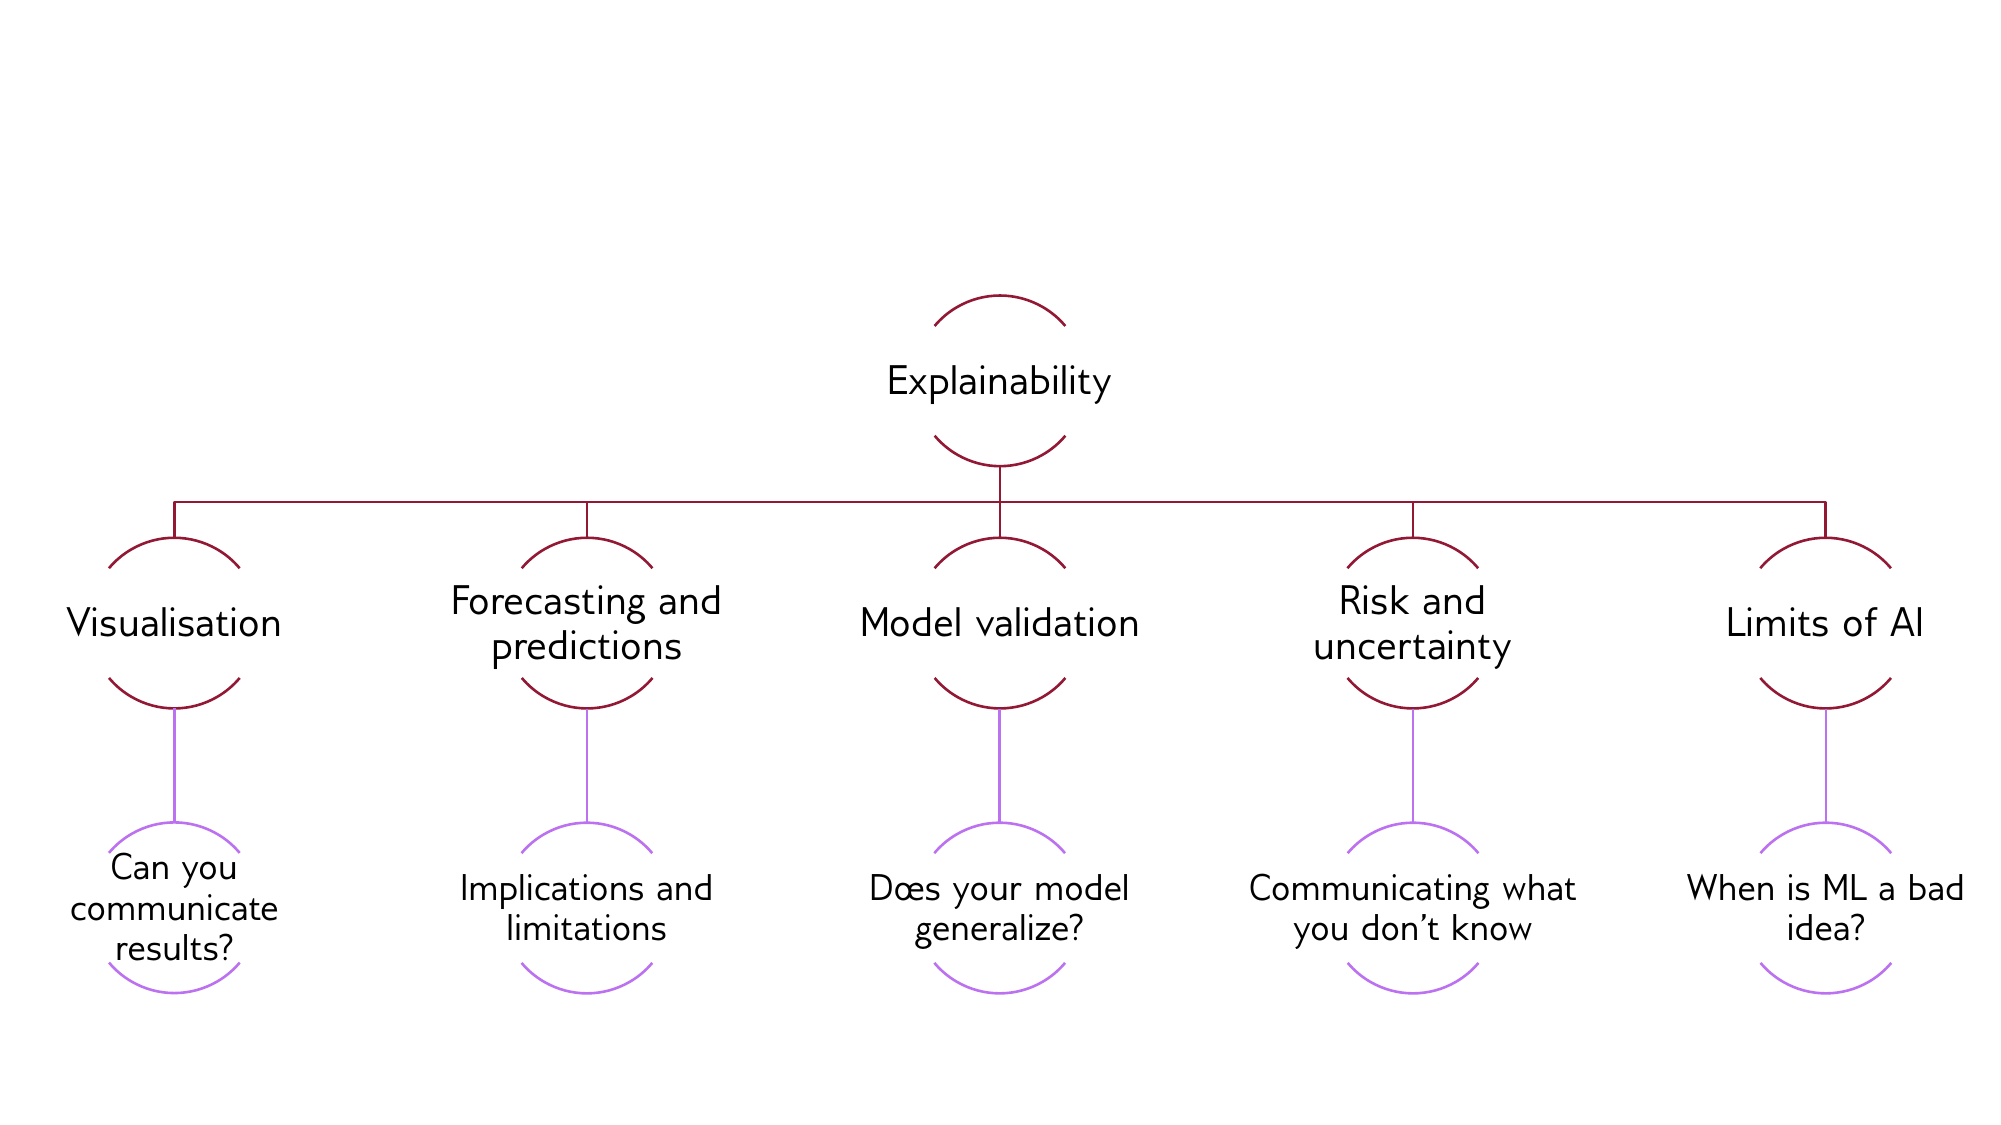

Explainability

Limits of AI
Visualisation
Forecasting and predictions
Model validation
Risk and uncertainty

Can you communicate results?

Implications and limitations

Does your model generalize?

Communicating what you don’t know

When is ML a bad idea?